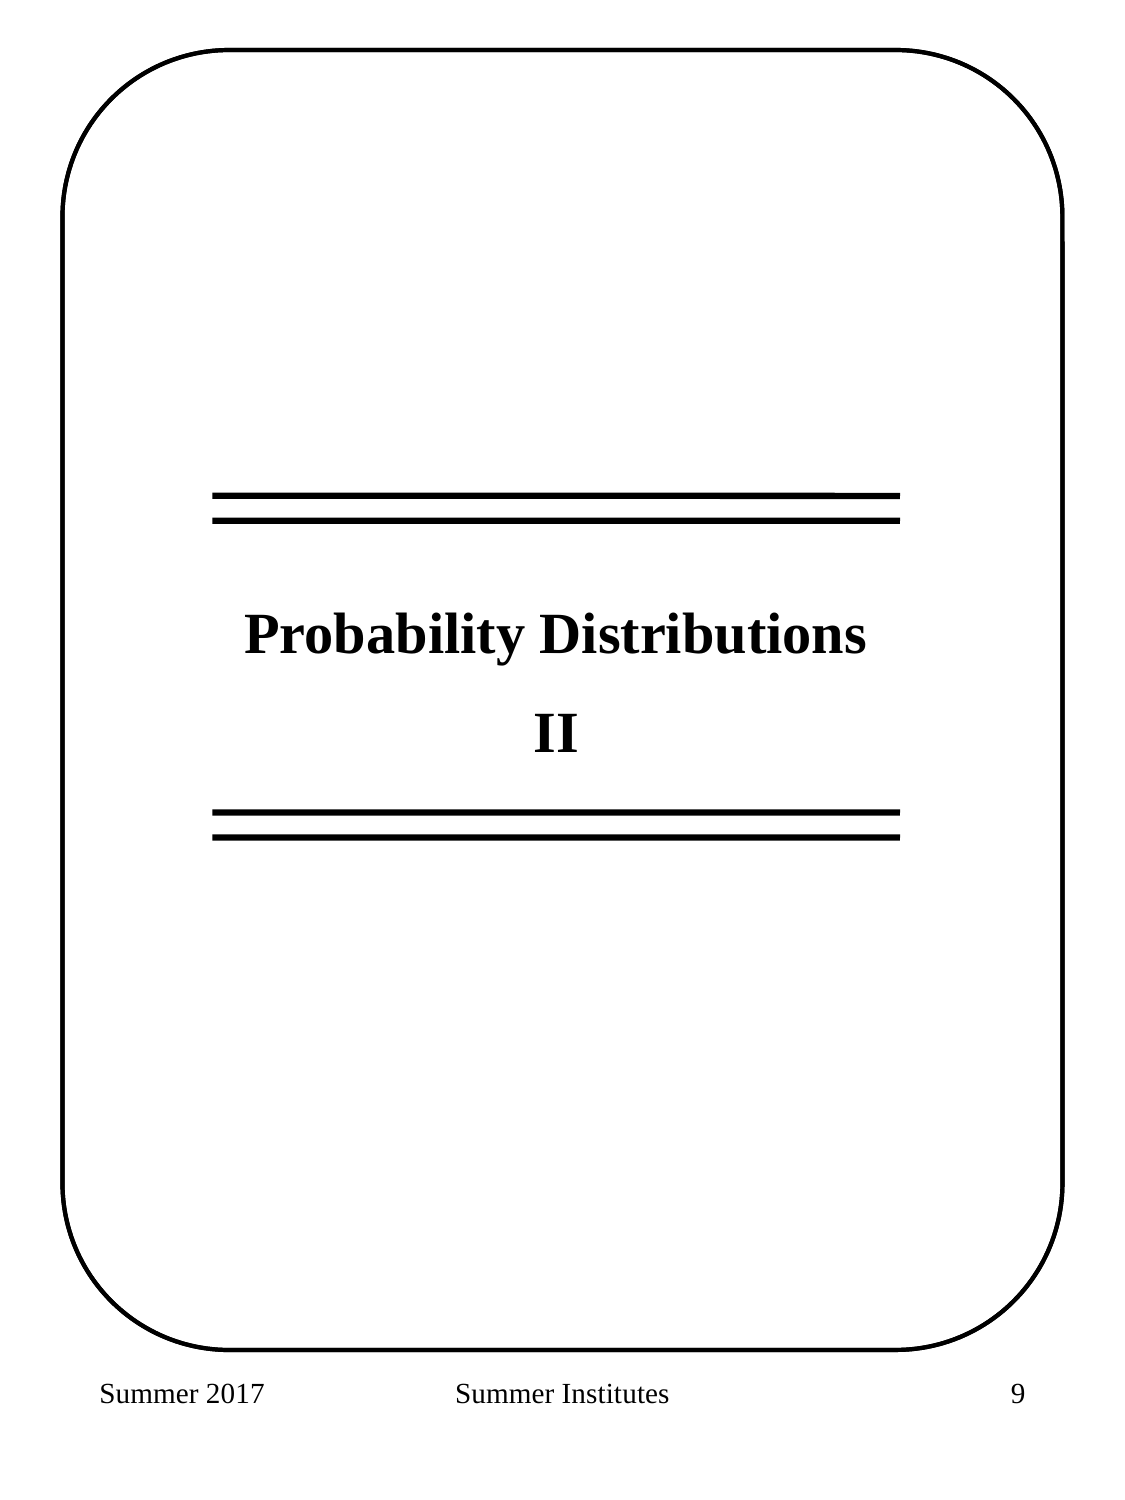

Probability Distributions
II

Summer 2017
Summer Institutes
9